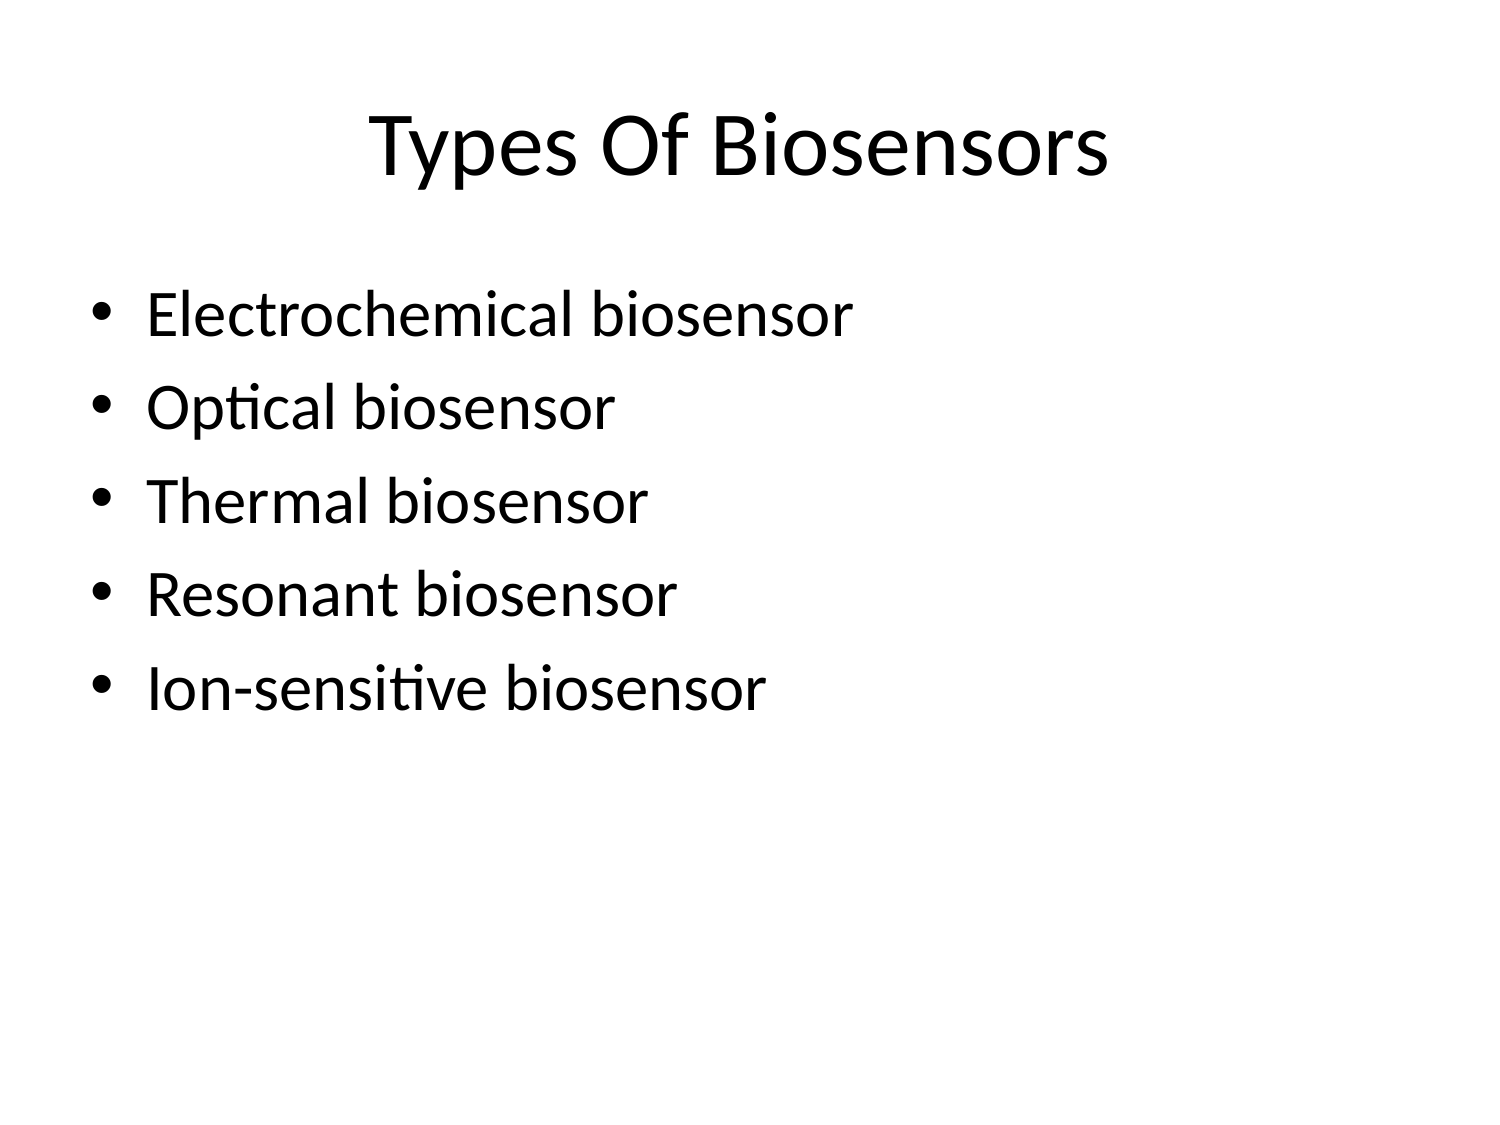

# Types Of Biosensors
Electrochemical biosensor
Optical biosensor
Thermal biosensor
Resonant biosensor
Ion-sensitive biosensor